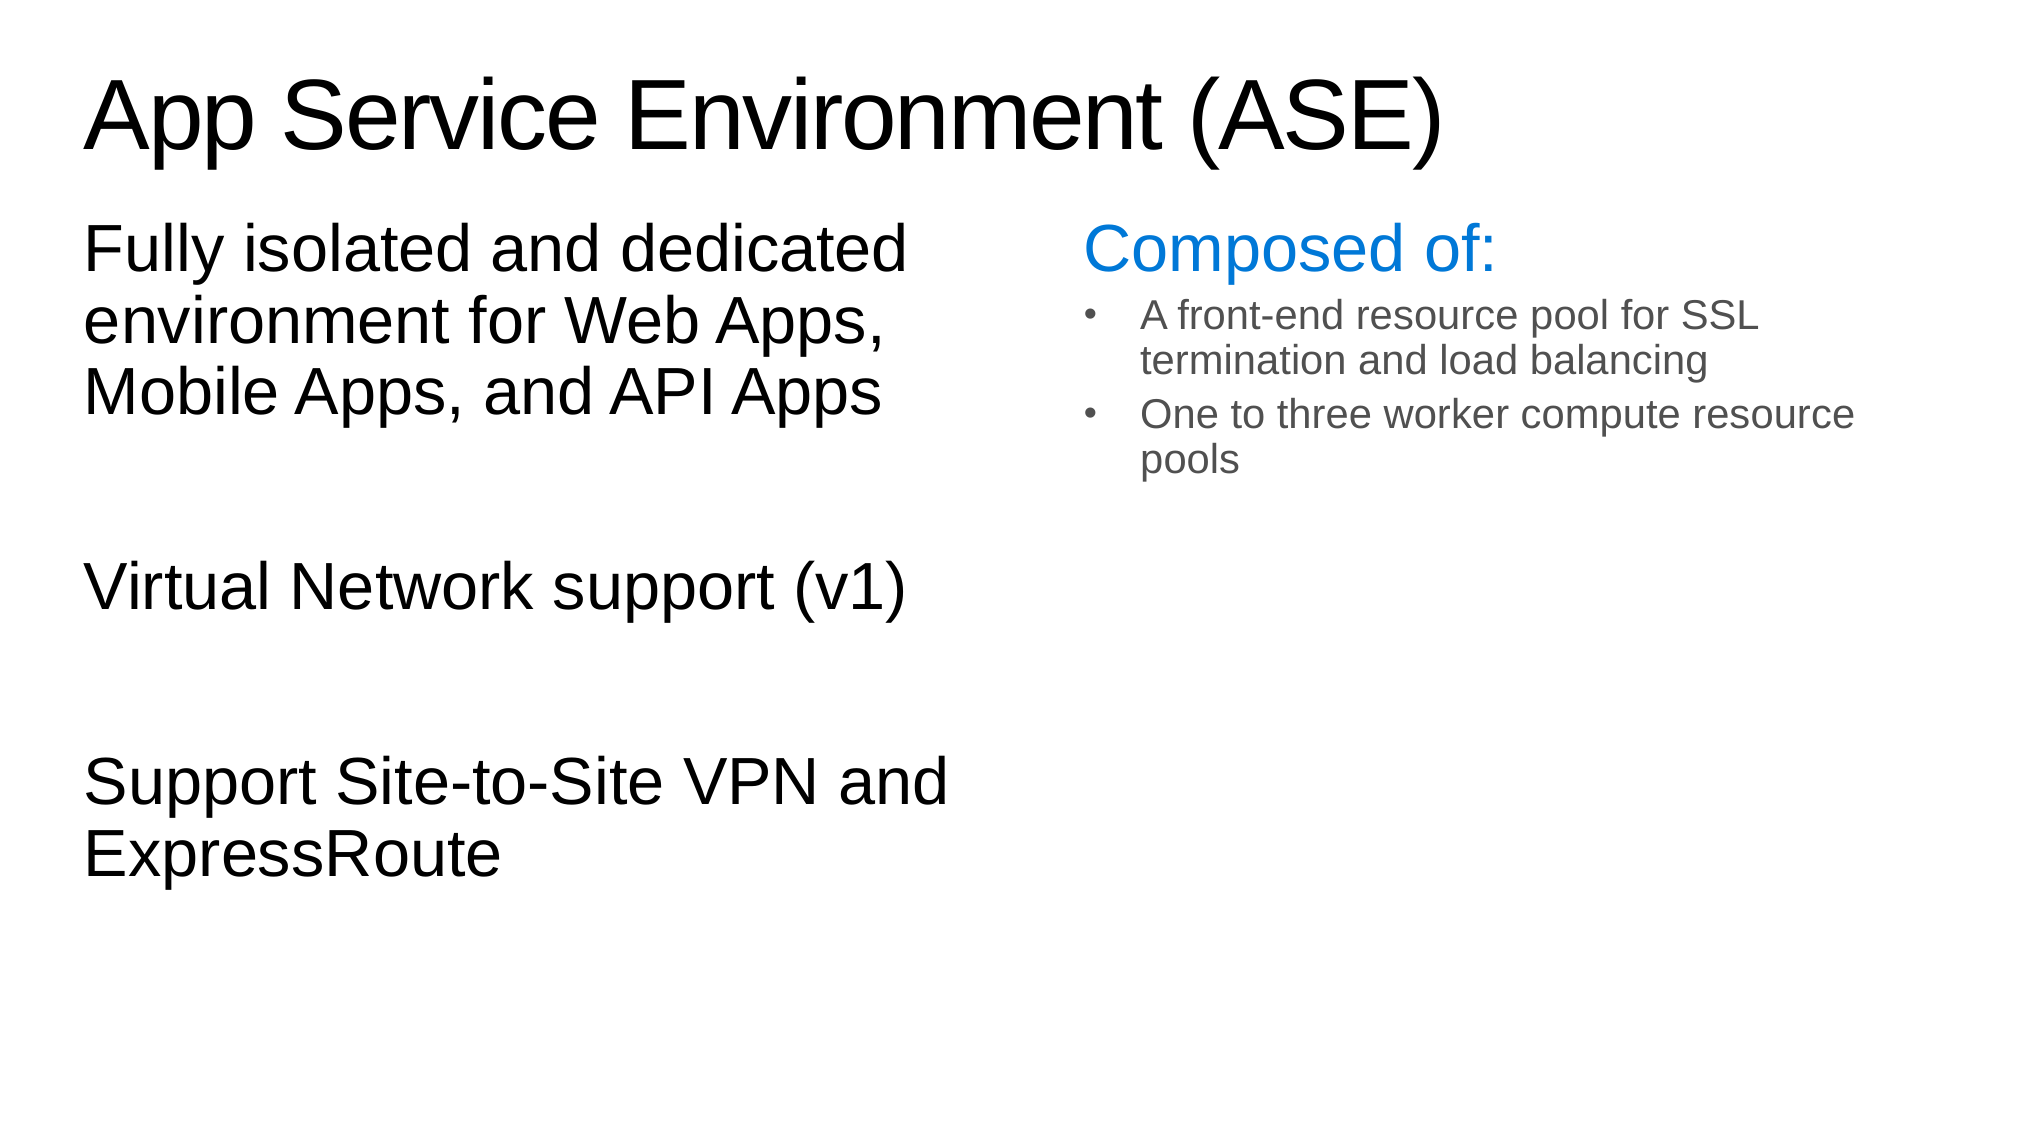

# App Service Environment (ASE)
Fully isolated and dedicated environment for Web Apps, Mobile Apps, and API Apps

Virtual Network support (v1)

Support Site-to-Site VPN and ExpressRoute

Composed of:
A front-end resource pool for SSL termination and load balancing
One to three worker compute resource pools